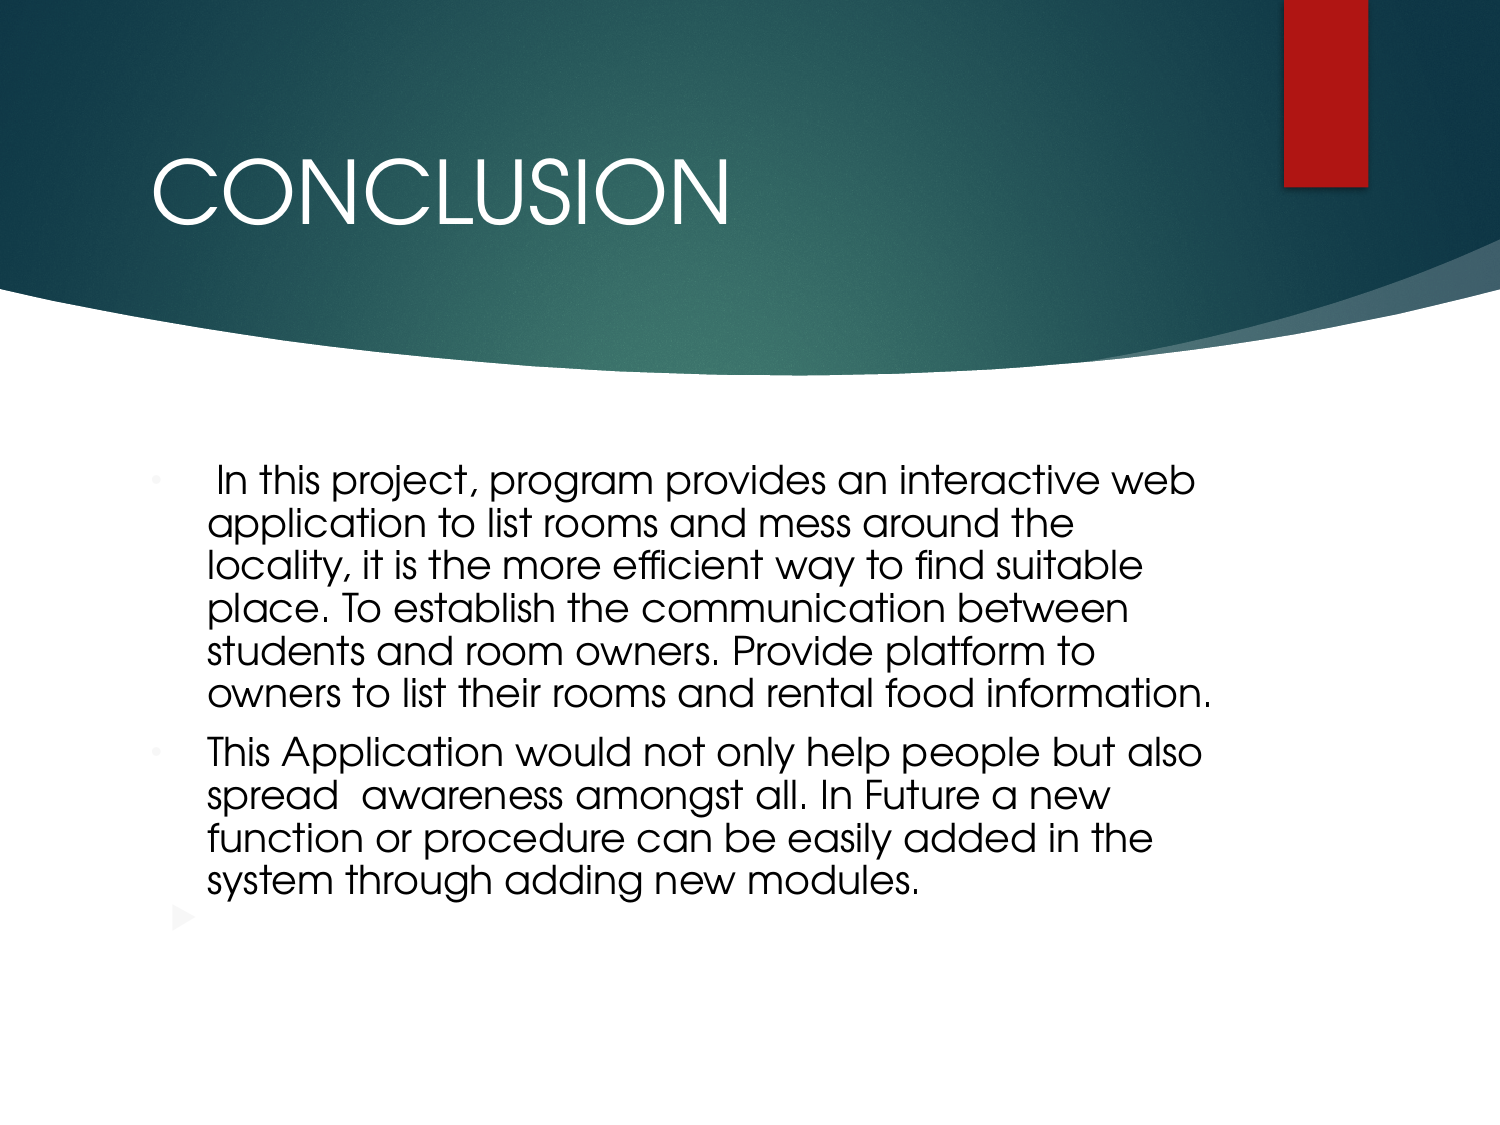

# CONCLUSION

 In this project, program provides an interactive web application to list rooms and mess around the locality, it is the more efficient way to find suitable place. To establish the communication between students and room owners. Provide platform to owners to list their rooms and rental food information.
This Application would not only help people but also spread  awareness amongst all. In Future a new function or procedure can be easily added in the system through adding new modules.